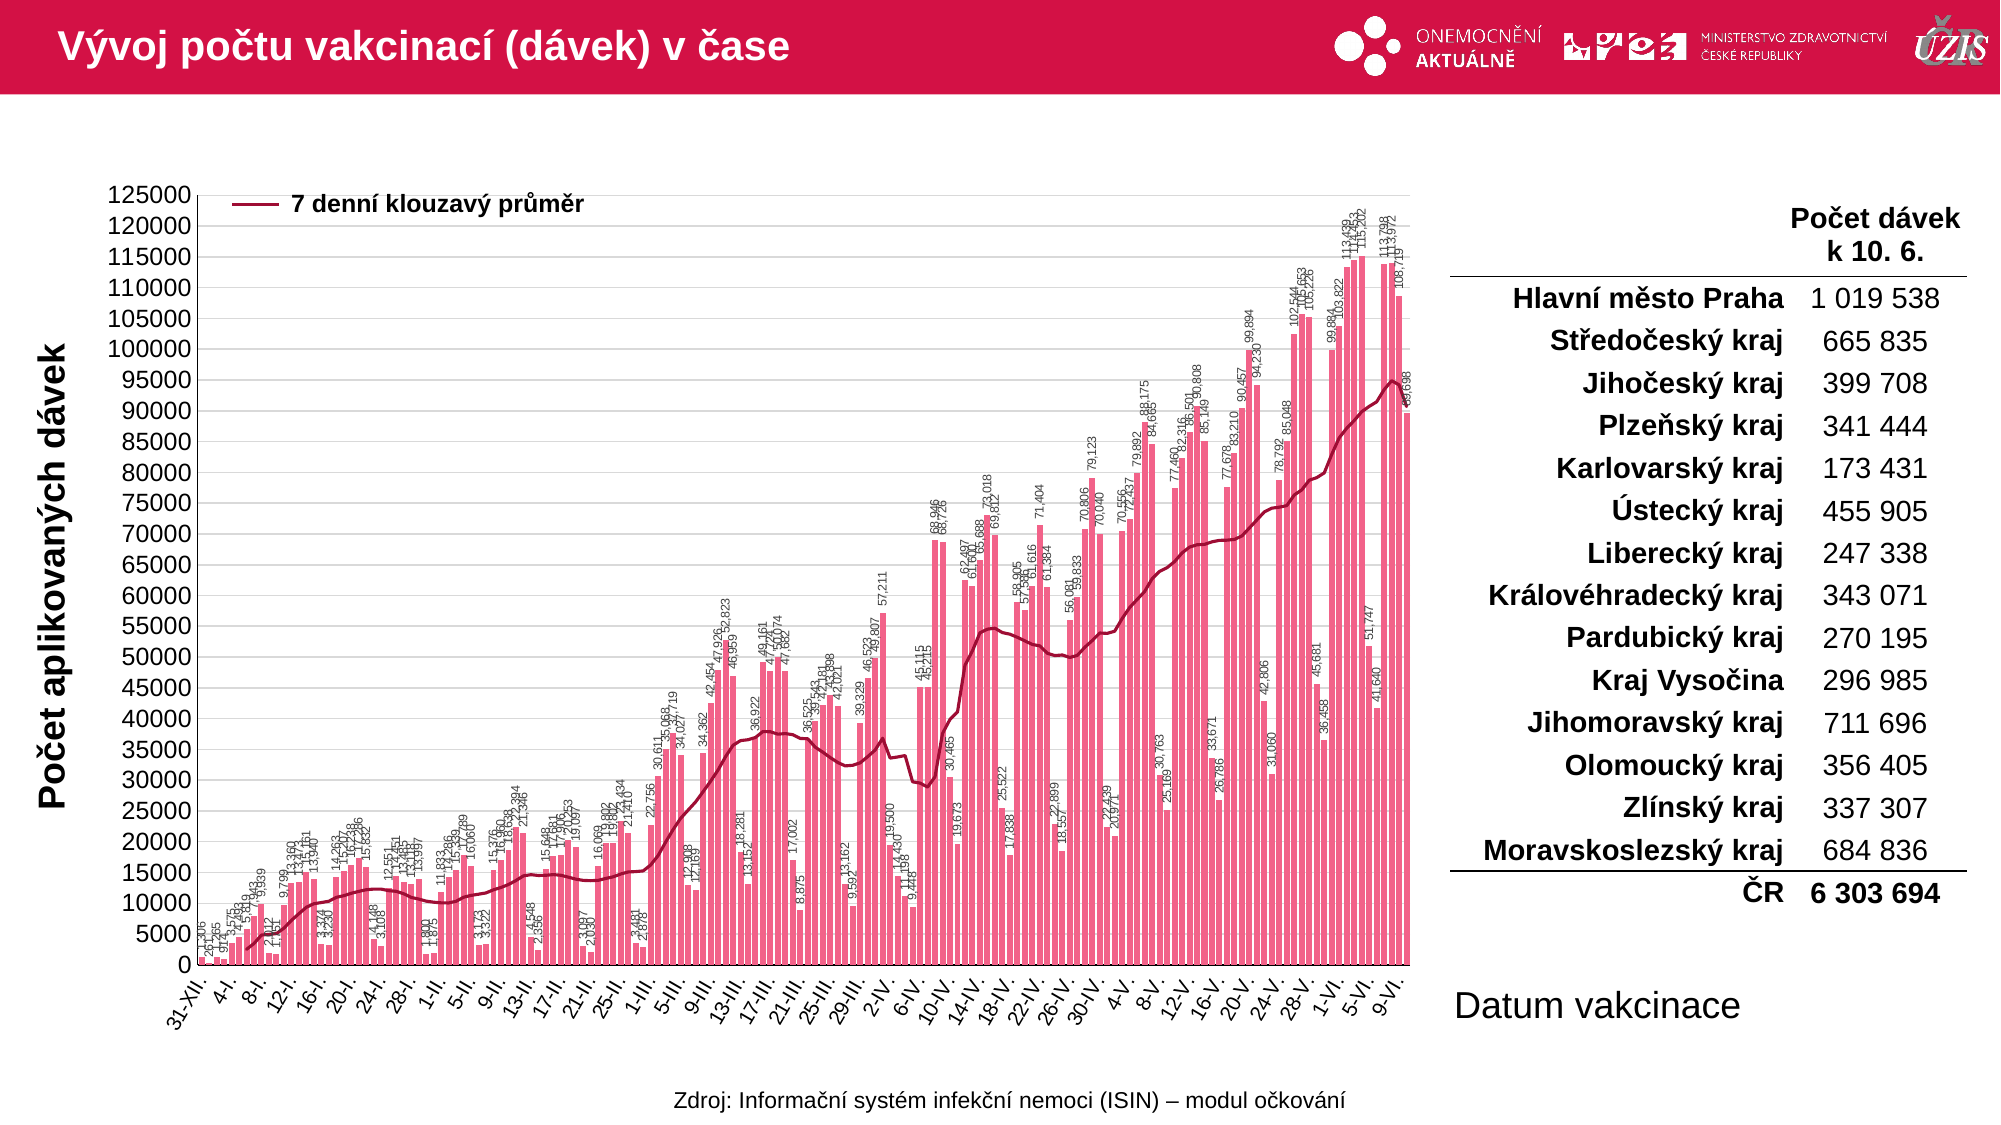

# Vývoj počtu vakcinací (dávek) v čase

### Chart

| Category | celkem |
|---|---|
| 31-XII. | 1306.0 |
| 1-I. | 261.0 |
| 2-I. | 1265.0 |
| 3-I. | 914.0 |
| 4-I. | 3575.0 |
| 5-I. | 4493.0 |
| 6-I. | 5819.0 |
| 7-I. | 7943.0 |
| 8-I. | 9939.0 |
| 9-I. | 2012.0 |
| 10-I. | 1751.0 |
| 11-I. | 9799.0 |
| 12-I. | 13360.0 |
| 13-I. | 13473.0 |
| 14-I. | 15161.0 |
| 15-I. | 13940.0 |
| 16-I. | 3374.0 |
| 17-I. | 3230.0 |
| 18-I. | 14263.0 |
| 19-I. | 15207.0 |
| 20-I. | 16238.0 |
| 21-I. | 17286.0 |
| 22-I. | 15832.0 |
| 23-I. | 4148.0 |
| 24-I. | 3108.0 |
| 25-I. | 12551.0 |
| 26-I. | 14451.0 |
| 27-I. | 13485.0 |
| 28-I. | 13118.0 |
| 29-I. | 13997.0 |
| 30-I. | 1800.0 |
| 31-I. | 1875.0 |
| 1-II. | 11833.0 |
| 2-II. | 14286.0 |
| 3-II. | 15339.0 |
| 4-II. | 17789.0 |
| 5-II. | 16060.0 |
| 6-II. | 3173.0 |
| 7-II. | 3322.0 |
| 8-II. | 15376.0 |
| 9-II. | 16960.0 |
| 10-II. | 18638.0 |
| 11-II. | 22394.0 |
| 12-II. | 21346.0 |
| 13-II. | 4548.0 |
| 14-II. | 2356.0 |
| 15-II. | 15648.0 |
| 16-II. | 17681.0 |
| 17-II. | 17906.0 |
| 18-II. | 20253.0 |
| 19-II. | 19097.0 |
| 20-II. | 3097.0 |
| 21-II. | 2030.0 |
| 22-II. | 16069.0 |
| 23-II. | 19802.0 |
| 24-II. | 19802.0 |
| 25-II. | 23434.0 |
| 26-II. | 21410.0 |
| 27-II. | 3481.0 |
| 28-II. | 2878.0 |
| 1-III. | 22756.0 |
| 2-III. | 30611.0 |
| 3-III. | 35068.0 |
| 4-III. | 37719.0 |
| 5-III. | 34027.0 |
| 6-III. | 12908.0 |
| 7-III. | 12169.0 |
| 8-III. | 34362.0 |
| 9-III. | 42454.0 |
| 10-III. | 47926.0 |
| 11-III. | 52823.0 |
| 12-III. | 46959.0 |
| 13-III. | 18281.0 |
| 14-III. | 13152.0 |
| 15-III. | 36922.0 |
| 16-III. | 49161.0 |
| 17-III. | 47724.0 |
| 18-III. | 50074.0 |
| 19-III. | 47682.0 |
| 20-III. | 17002.0 |
| 21-III. | 8875.0 |
| 22-III. | 36525.0 |
| 23-III. | 39543.0 |
| 24-III. | 42181.0 |
| 25-III. | 43898.0 |
| 26-III. | 42021.0 |
| 27-III. | 13162.0 |
| 28-III. | 9592.0 |
| 29-III. | 39329.0 |
| 30-III. | 46523.0 |
| 31-III. | 49807.0 |
| 1-IV. | 57211.0 |
| 2-IV. | 19500.0 |
| 3-IV. | 14430.0 |
| 4-IV. | 11198.0 |
| 5-IV. | 9448.0 |
| 6-IV. | 45115.0 |
| 7-IV. | 45215.0 |
| 8-IV. | 68946.0 |
| 9-IV. | 68726.0 |
| 10-IV. | 30465.0 |
| 11-IV. | 19673.0 |
| 12-IV. | 62497.0 |
| 13-IV. | 61600.0 |
| 14-IV. | 65688.0 |
| 15-IV. | 73018.0 |
| 16-IV. | 69812.0 |
| 17-IV. | 25522.0 |
| 18-IV. | 17838.0 |
| 19-IV. | 58905.0 |
| 20-IV. | 57586.0 |
| 21-IV. | 61616.0 |
| 22-IV. | 71404.0 |
| 23-IV. | 61384.0 |
| 24-IV. | 22899.0 |
| 25-IV. | 18557.0 |
| 26-IV. | 56081.0 |
| 27-IV. | 59833.0 |
| 28-IV. | 70806.0 |
| 29-IV. | 79123.0 |
| 30-IV. | 70040.0 |
| 1-V. | 22439.0 |
| 2-V. | 20971.0 |
| 3-V. | 70556.0 |
| 4-V. | 72437.0 |
| 5-V. | 79892.0 |
| 6-V. | 88175.0 |
| 7-V. | 84665.0 |
| 8-V. | 30763.0 |
| 9-V. | 25169.0 |
| 10-V. | 77460.0 |
| 11-V. | 82316.0 |
| 12-V. | 86501.0 |
| 13-V. | 90808.0 |
| 14-V. | 85149.0 |
| 15-V. | 33671.0 |
| 16-V. | 26786.0 |
| 17-V. | 77678.0 |
| 18-V. | 83210.0 |
| 19-V. | 90457.0 |
| 20-V. | 99894.0 |
| 21-V. | 94230.0 |
| 22-V. | 42806.0 |
| 23-V. | 31060.0 |
| 24-V. | 78792.0 |
| 25-V. | 85048.0 |
| 26-V. | 102544.0 |
| 27-V. | 105653.0 |
| 28-V. | 105226.0 |
| 29-V. | 45681.0 |
| 30-V. | 36458.0 |
| 31-V. | 99884.0 |
| 1-VI. | 103822.0 |
| 2-VI. | 113439.0 |
| 3-VI. | 114453.0 |
| 4-VI. | 115202.0 |
| 5-VI. | 51747.0 |
| 6-VI. | 41640.0 |
| 7-VI. | 113798.0 |
| 8-VI. | 113972.0 |
| 9-VI. | 108719.0 |
| 10-VI. | 89698.0 |
7 denní klouzavý průměr
|  | Počet dávek k 10. 6. |
| --- | --- |
| Hlavní město Praha | 1 019 538 |
| Středočeský kraj | 665 835 |
| Jihočeský kraj | 399 708 |
| Plzeňský kraj | 341 444 |
| Karlovarský kraj | 173 431 |
| Ústecký kraj | 455 905 |
| Liberecký kraj | 247 338 |
| Královéhradecký kraj | 343 071 |
| Pardubický kraj | 270 195 |
| Kraj Vysočina | 296 985 |
| Jihomoravský kraj | 711 696 |
| Olomoucký kraj | 356 405 |
| Zlínský kraj | 337 307 |
| Moravskoslezský kraj | 684 836 |
| ČR | 6 303 694 |
Počet aplikovaných dávek
Datum vakcinace
Zdroj: Informační systém infekční nemoci (ISIN) – modul očkování